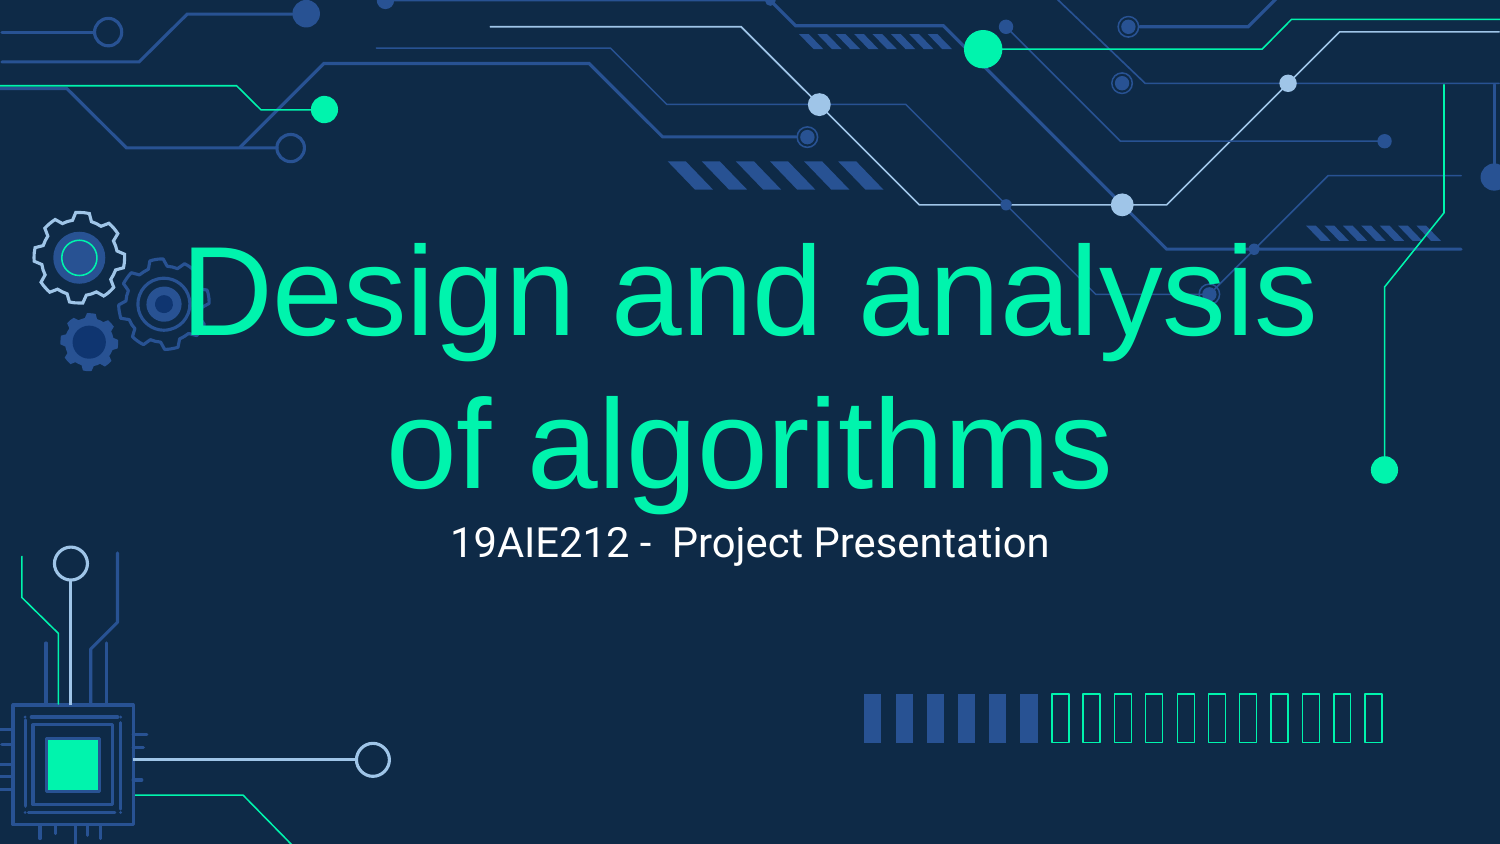

# Design and analysis of algorithms
19AIE212 -  Project Presentation